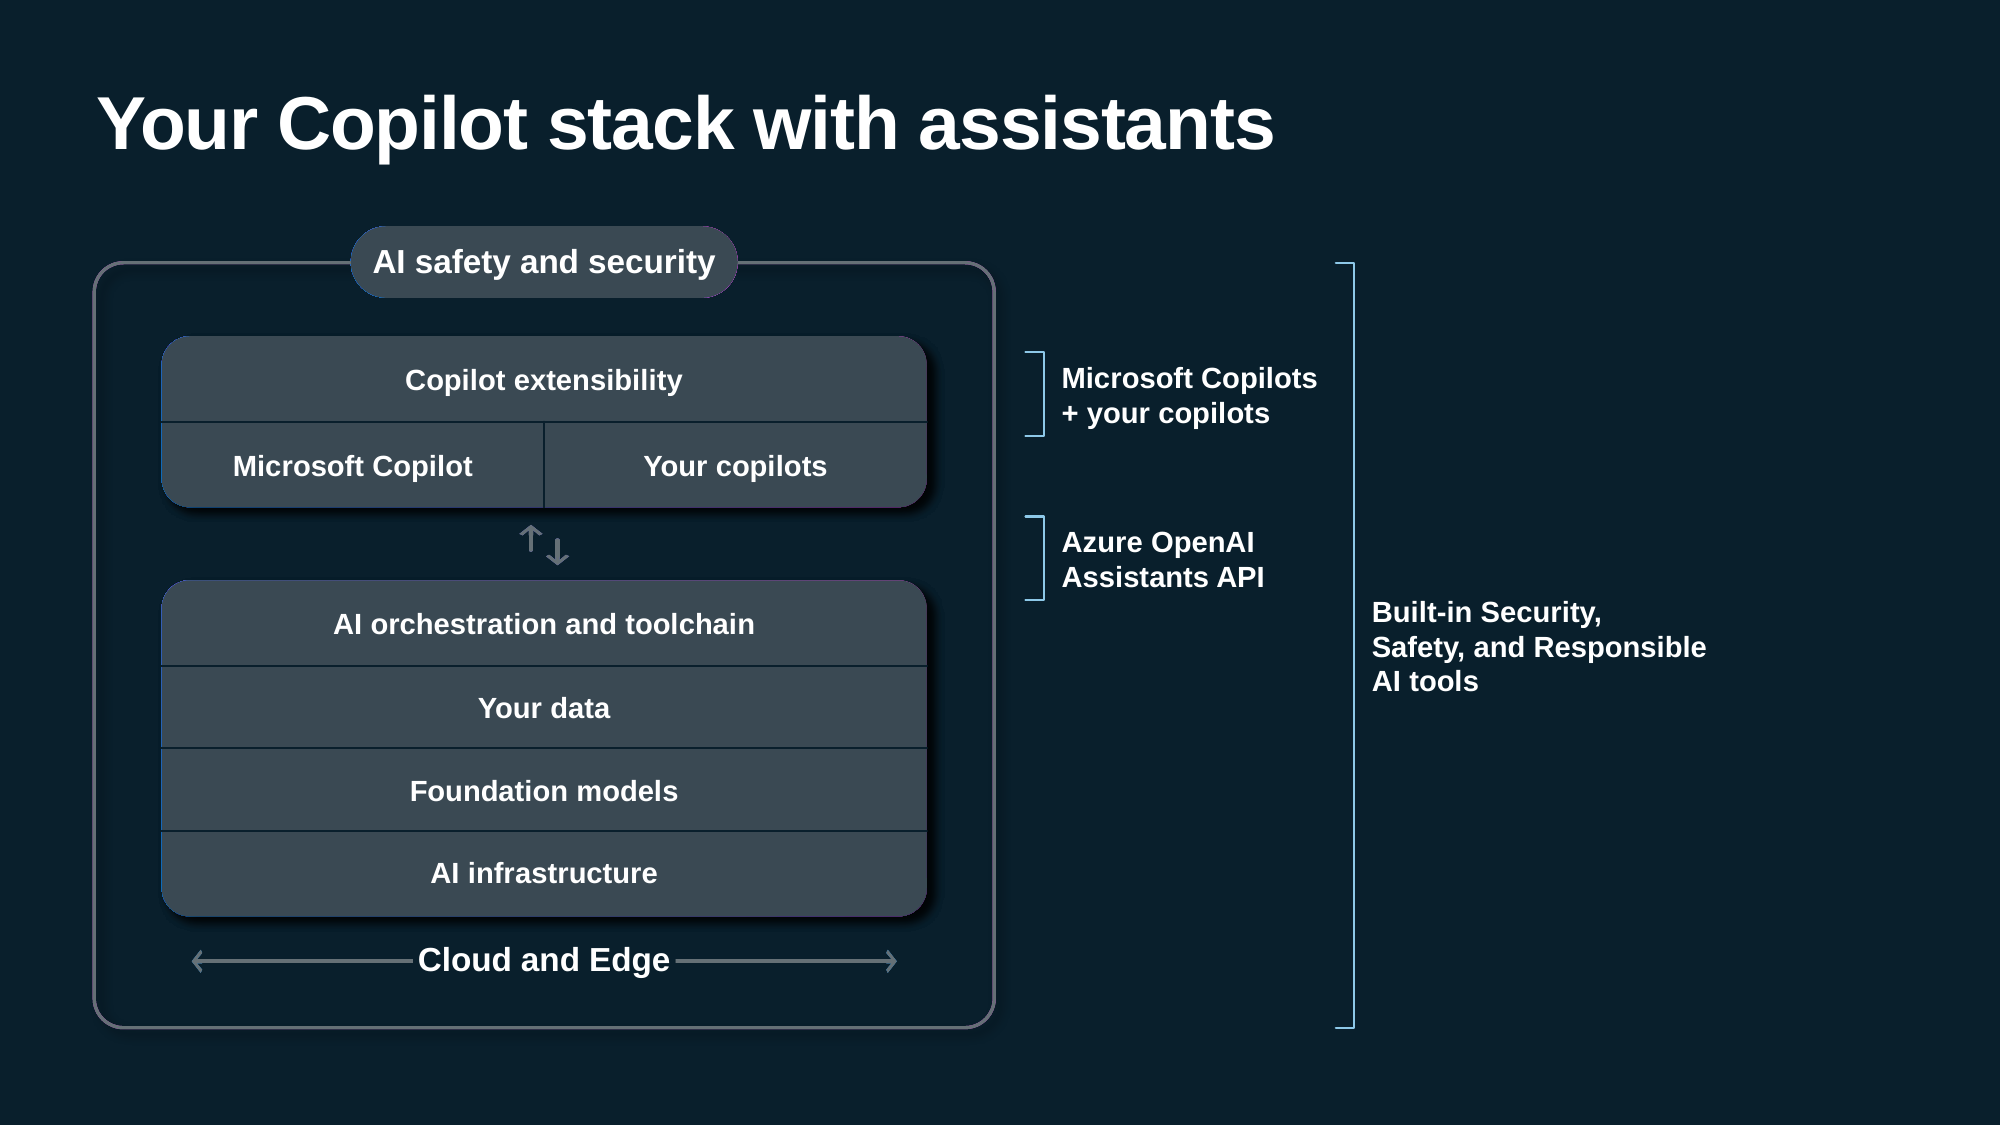

# Your Copilot stack with assistants
AI safety and security

Copilot extensibility
Microsoft Copilot
Your copilots

AI orchestration and toolchain
Your data
Foundation models
AI infrastructure
AI safety and security

Copilot extensibility
Microsoft Copilot
Your copilots

AI orchestration and toolchain
Your data
Foundation models
AI infrastructure
AI safety and security

Copilot extensibility
Microsoft Copilots
+ your copilots

Microsoft Copilot
Your copilots
Azure OpenAI
Assistants API

AI orchestration and toolchain
Built-in Security, 
Safety, and Responsible
AI tools
Your data
Foundation models
AI infrastructure
Cloud and Edge